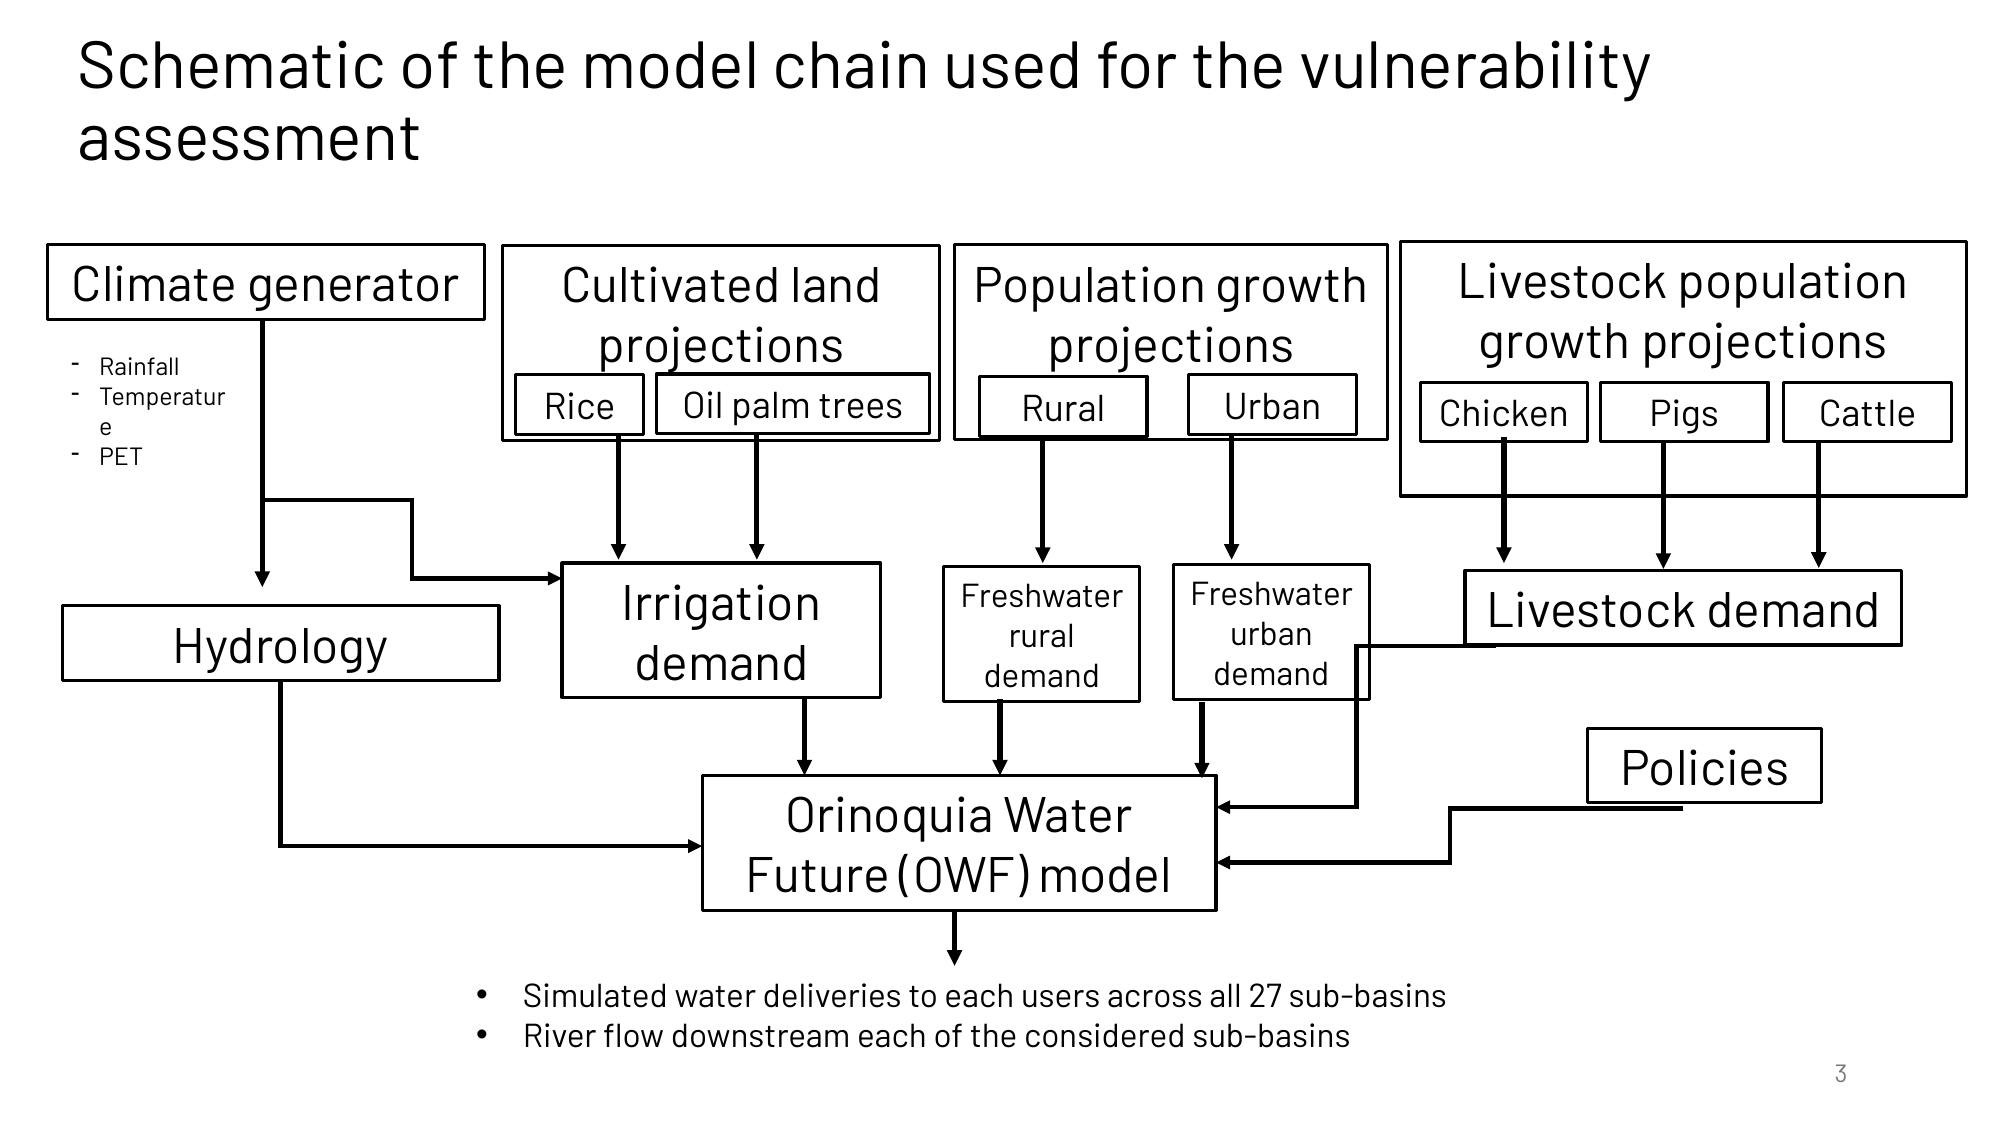

# Schematic of the model chain used for the vulnerability assessment
Livestock population growth projections

Climate generator
Population growth projections

Cultivated land projections

Rainfall
Temperature
PET
Oil palm trees
Rice
Urban
Rural
Chicken
Pigs
Cattle
Irrigation demand
Freshwater urban demand
Freshwater rural demand
Livestock demand
Hydrology
Policies
Orinoquia Water Future (OWF) model
Simulated water deliveries to each users across all 27 sub-basins
River flow downstream each of the considered sub-basins
3